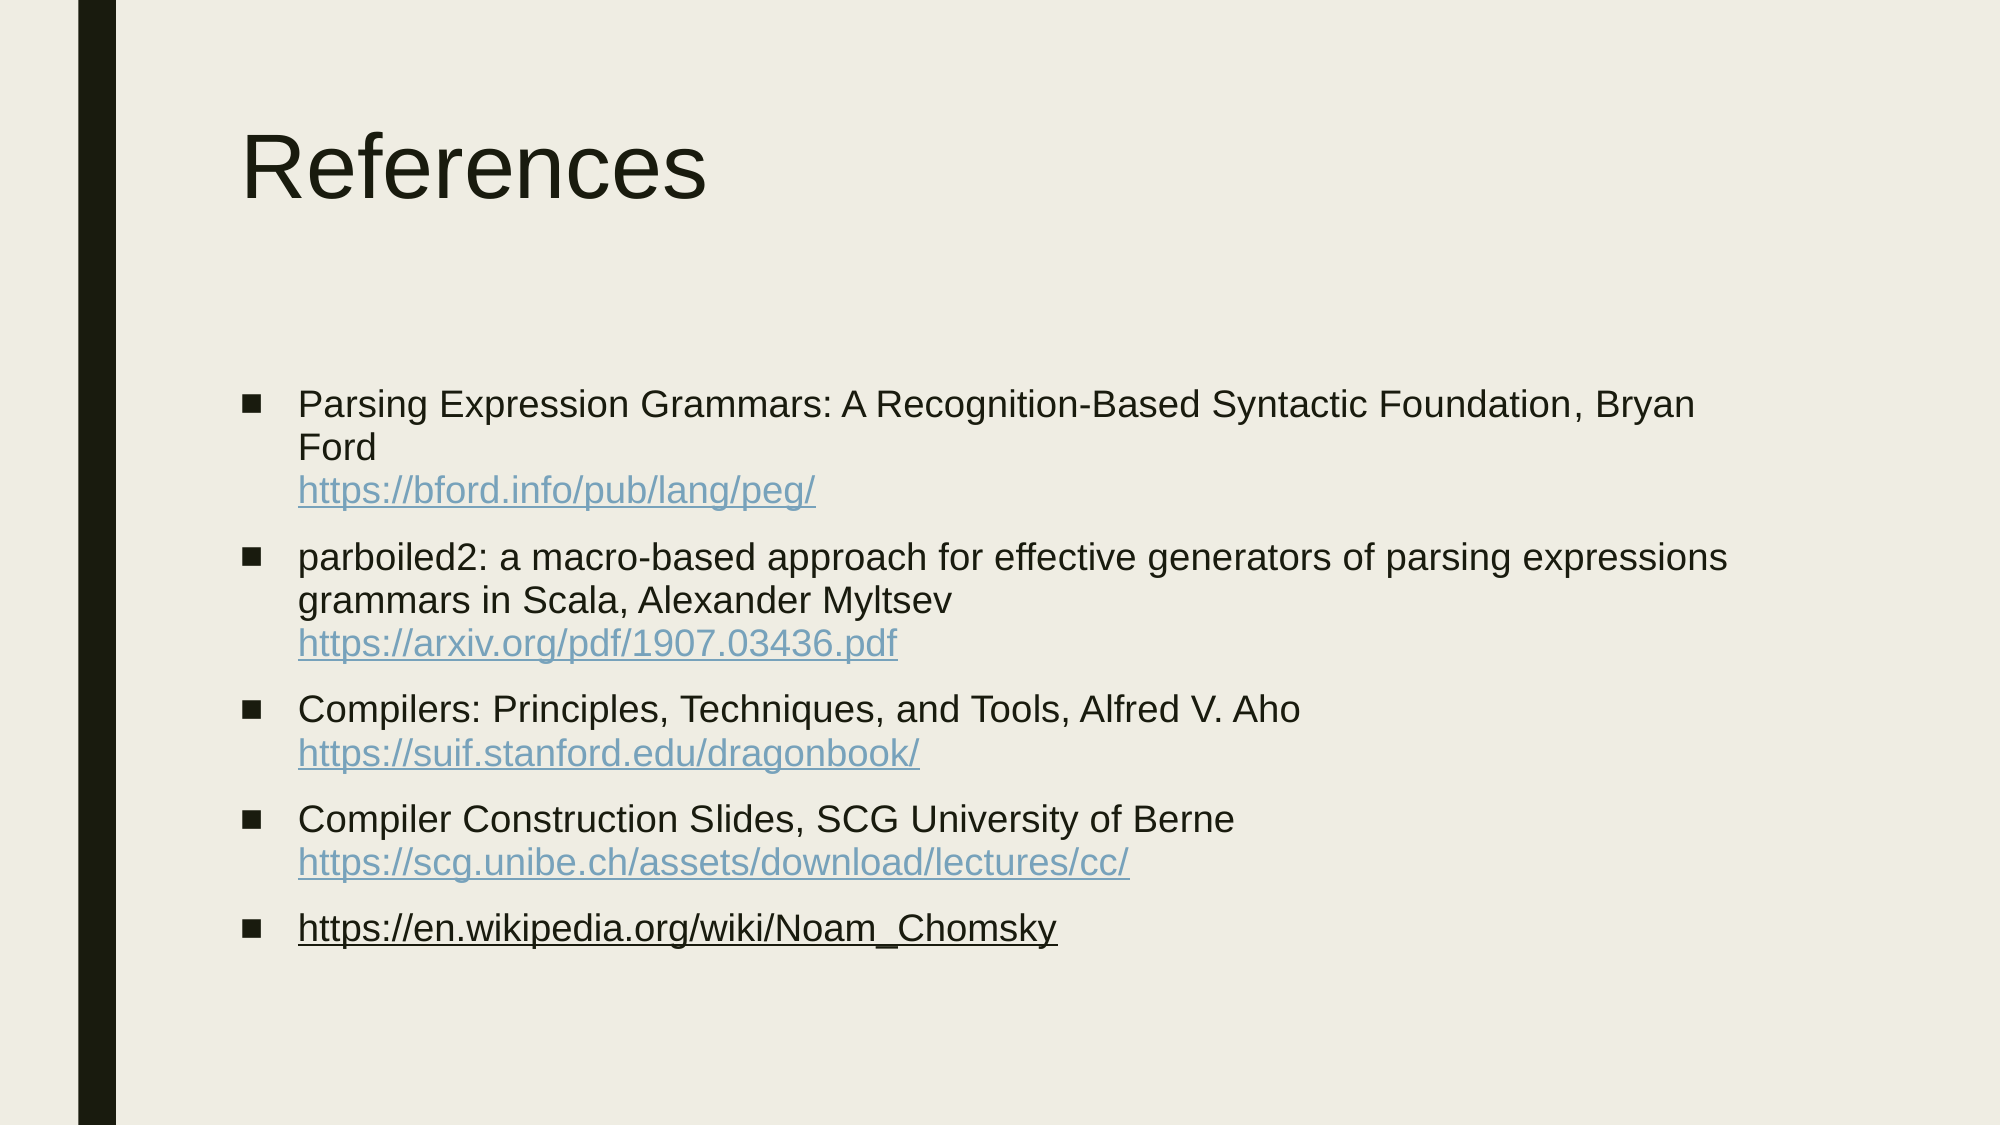

# References
Parsing Expression Grammars: A Recognition-Based Syntactic Foundation, Bryan Ford
https://bford.info/pub/lang/peg/
parboiled2: a macro-based approach for effective generators of parsing expressions grammars in Scala, Alexander Myltsev
https://arxiv.org/pdf/1907.03436.pdf
Compilers: Principles, Techniques, and Tools, Alfred V. Aho
https://suif.stanford.edu/dragonbook/
Compiler Construction Slides, SCG University of Berne
https://scg.unibe.ch/assets/download/lectures/cc/
https://en.wikipedia.org/wiki/Noam_Chomsky